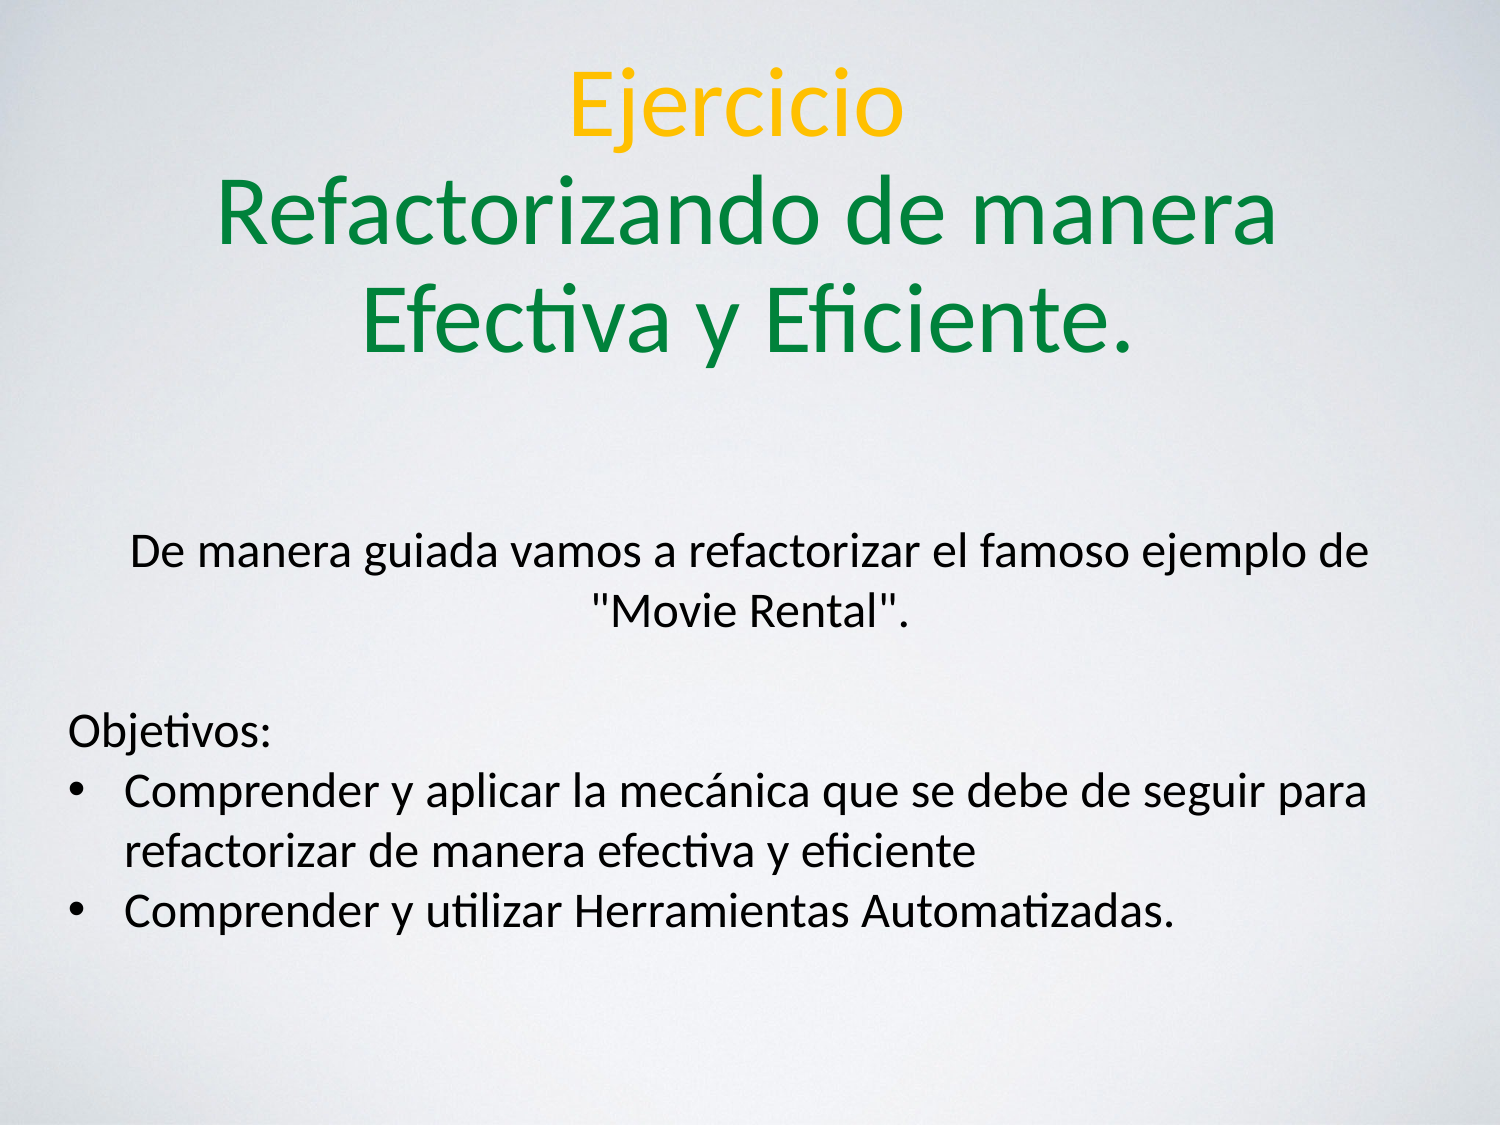

# Ejercicio Refactorizando de manera Efectiva y Eficiente.
De manera guiada vamos a refactorizar el famoso ejemplo de "Movie Rental".

Objetivos:
Comprender y aplicar la mecánica que se debe de seguir para refactorizar de manera efectiva y eficiente
Comprender y utilizar Herramientas Automatizadas.